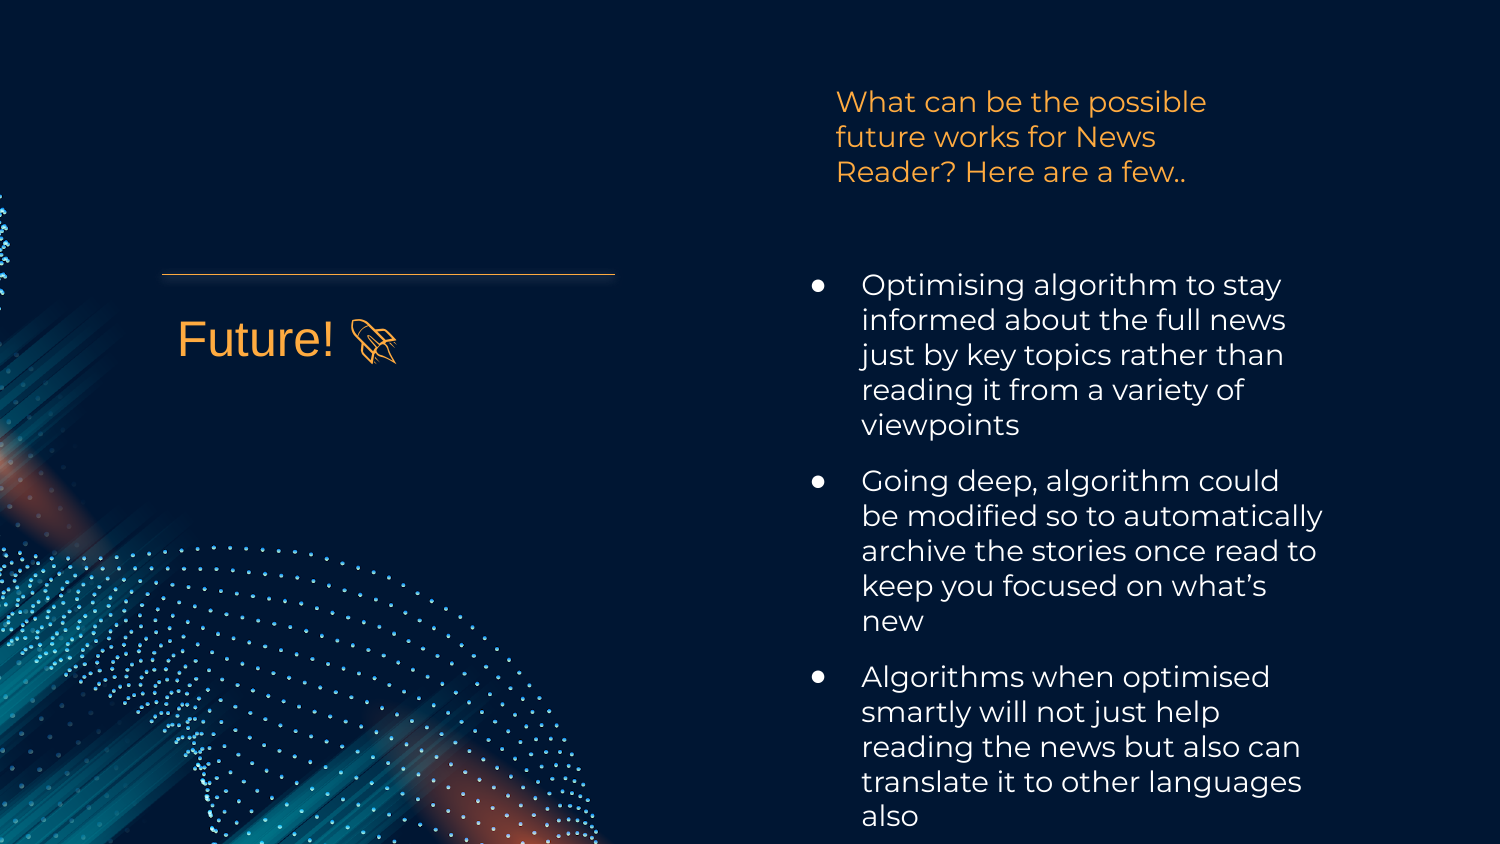

What can be the possible future works for News Reader? Here are a few..
Optimising algorithm to stay informed about the full news just by key topics rather than reading it from a variety of viewpoints
Going deep, algorithm could be modified so to automatically archive the stories once read to keep you focused on what’s new
Algorithms when optimised smartly will not just help reading the news but also can translate it to other languages also

# Future! 🚀